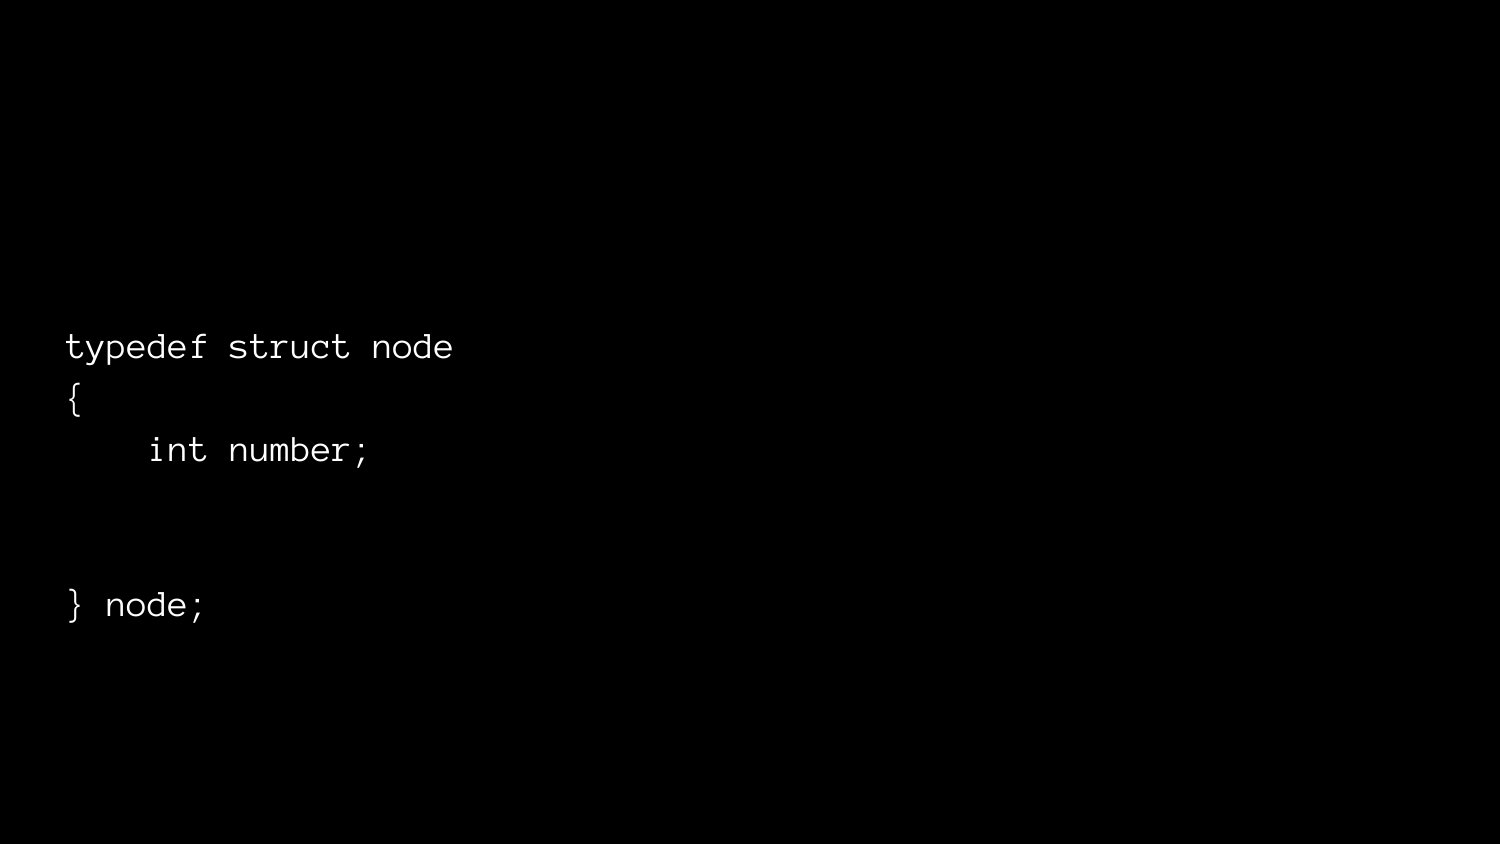

typedef struct node
{
    int number;

} node;